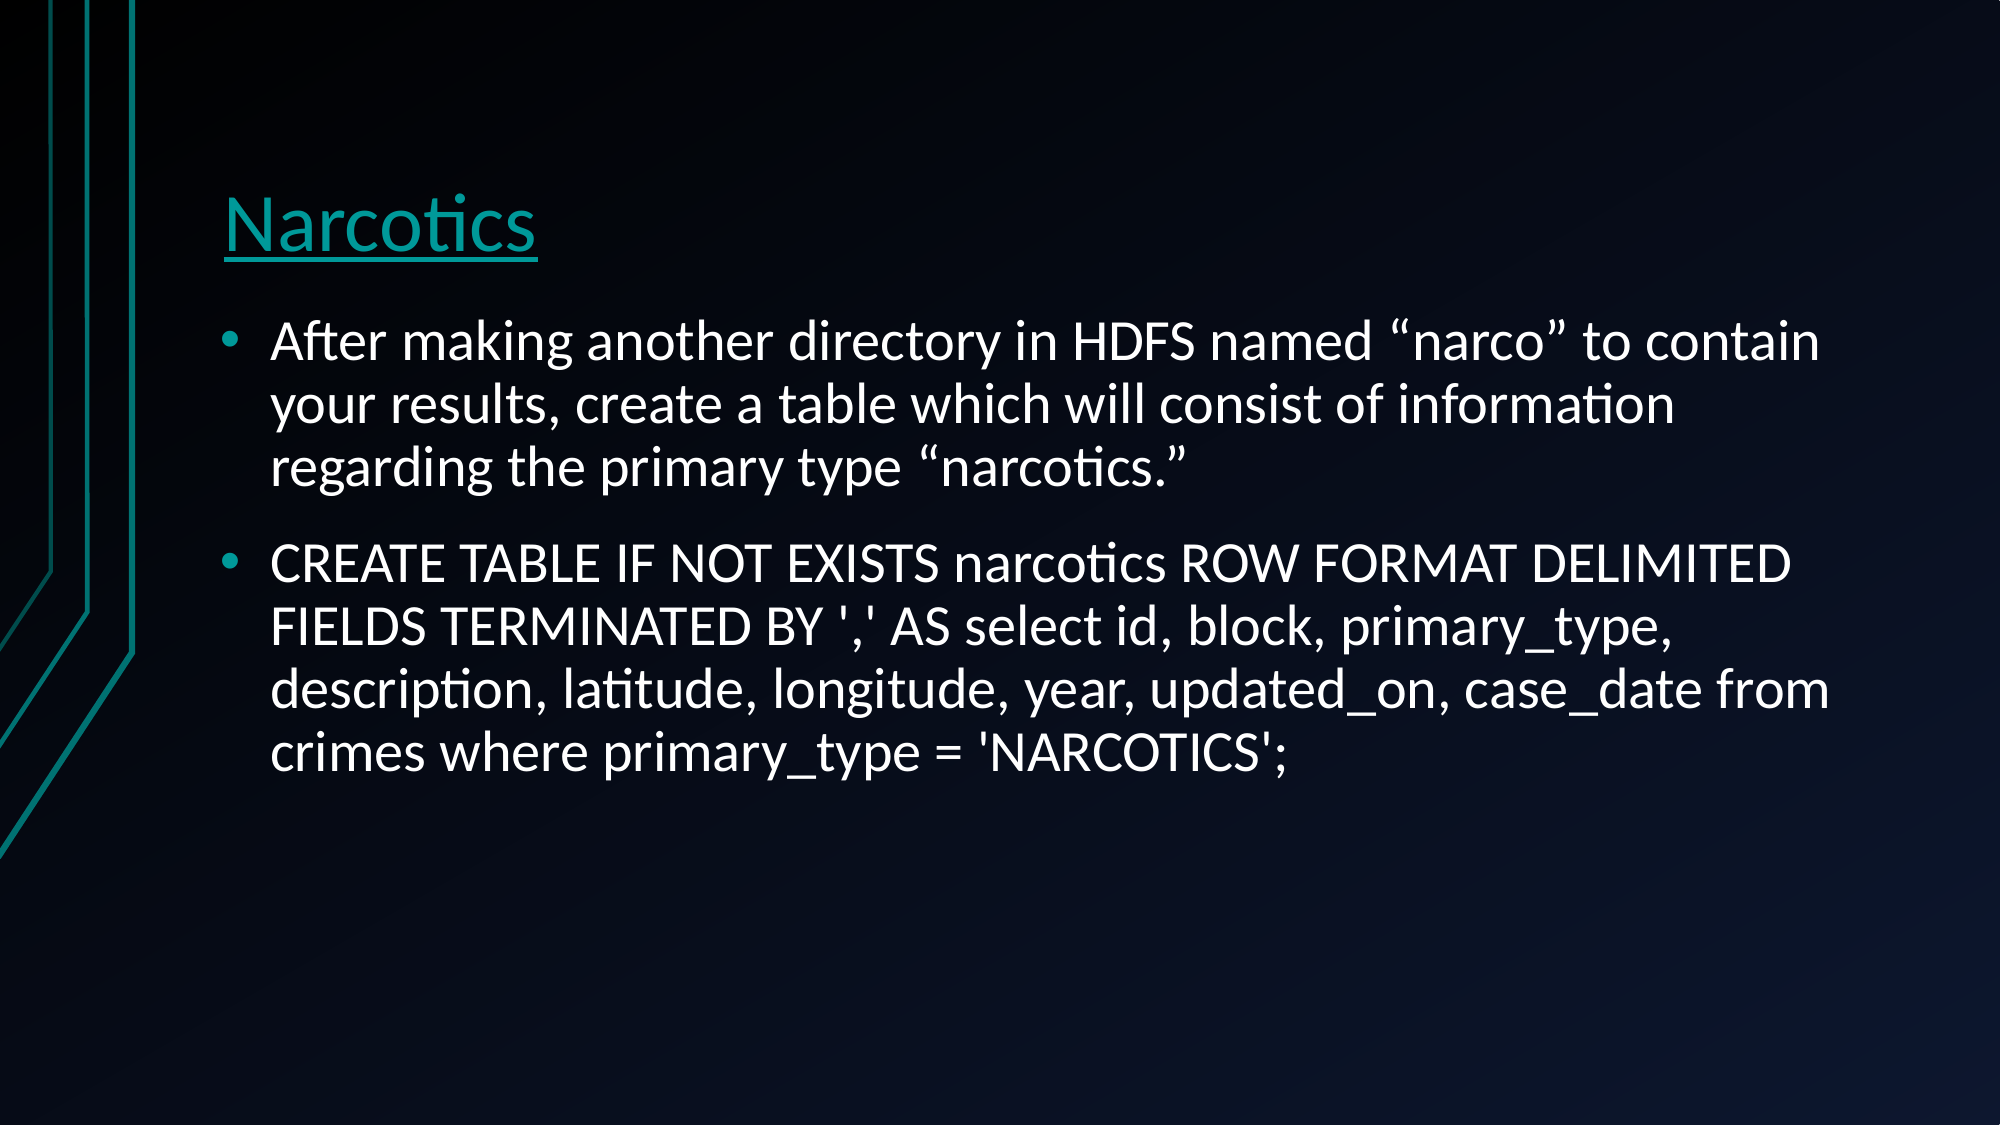

Narcotics
After making another directory in HDFS named “narco” to contain your results, create a table which will consist of information regarding the primary type “narcotics.”
CREATE TABLE IF NOT EXISTS narcotics ROW FORMAT DELIMITED FIELDS TERMINATED BY ',' AS select id, block, primary_type, description, latitude, longitude, year, updated_on, case_date from crimes where primary_type = 'NARCOTICS';